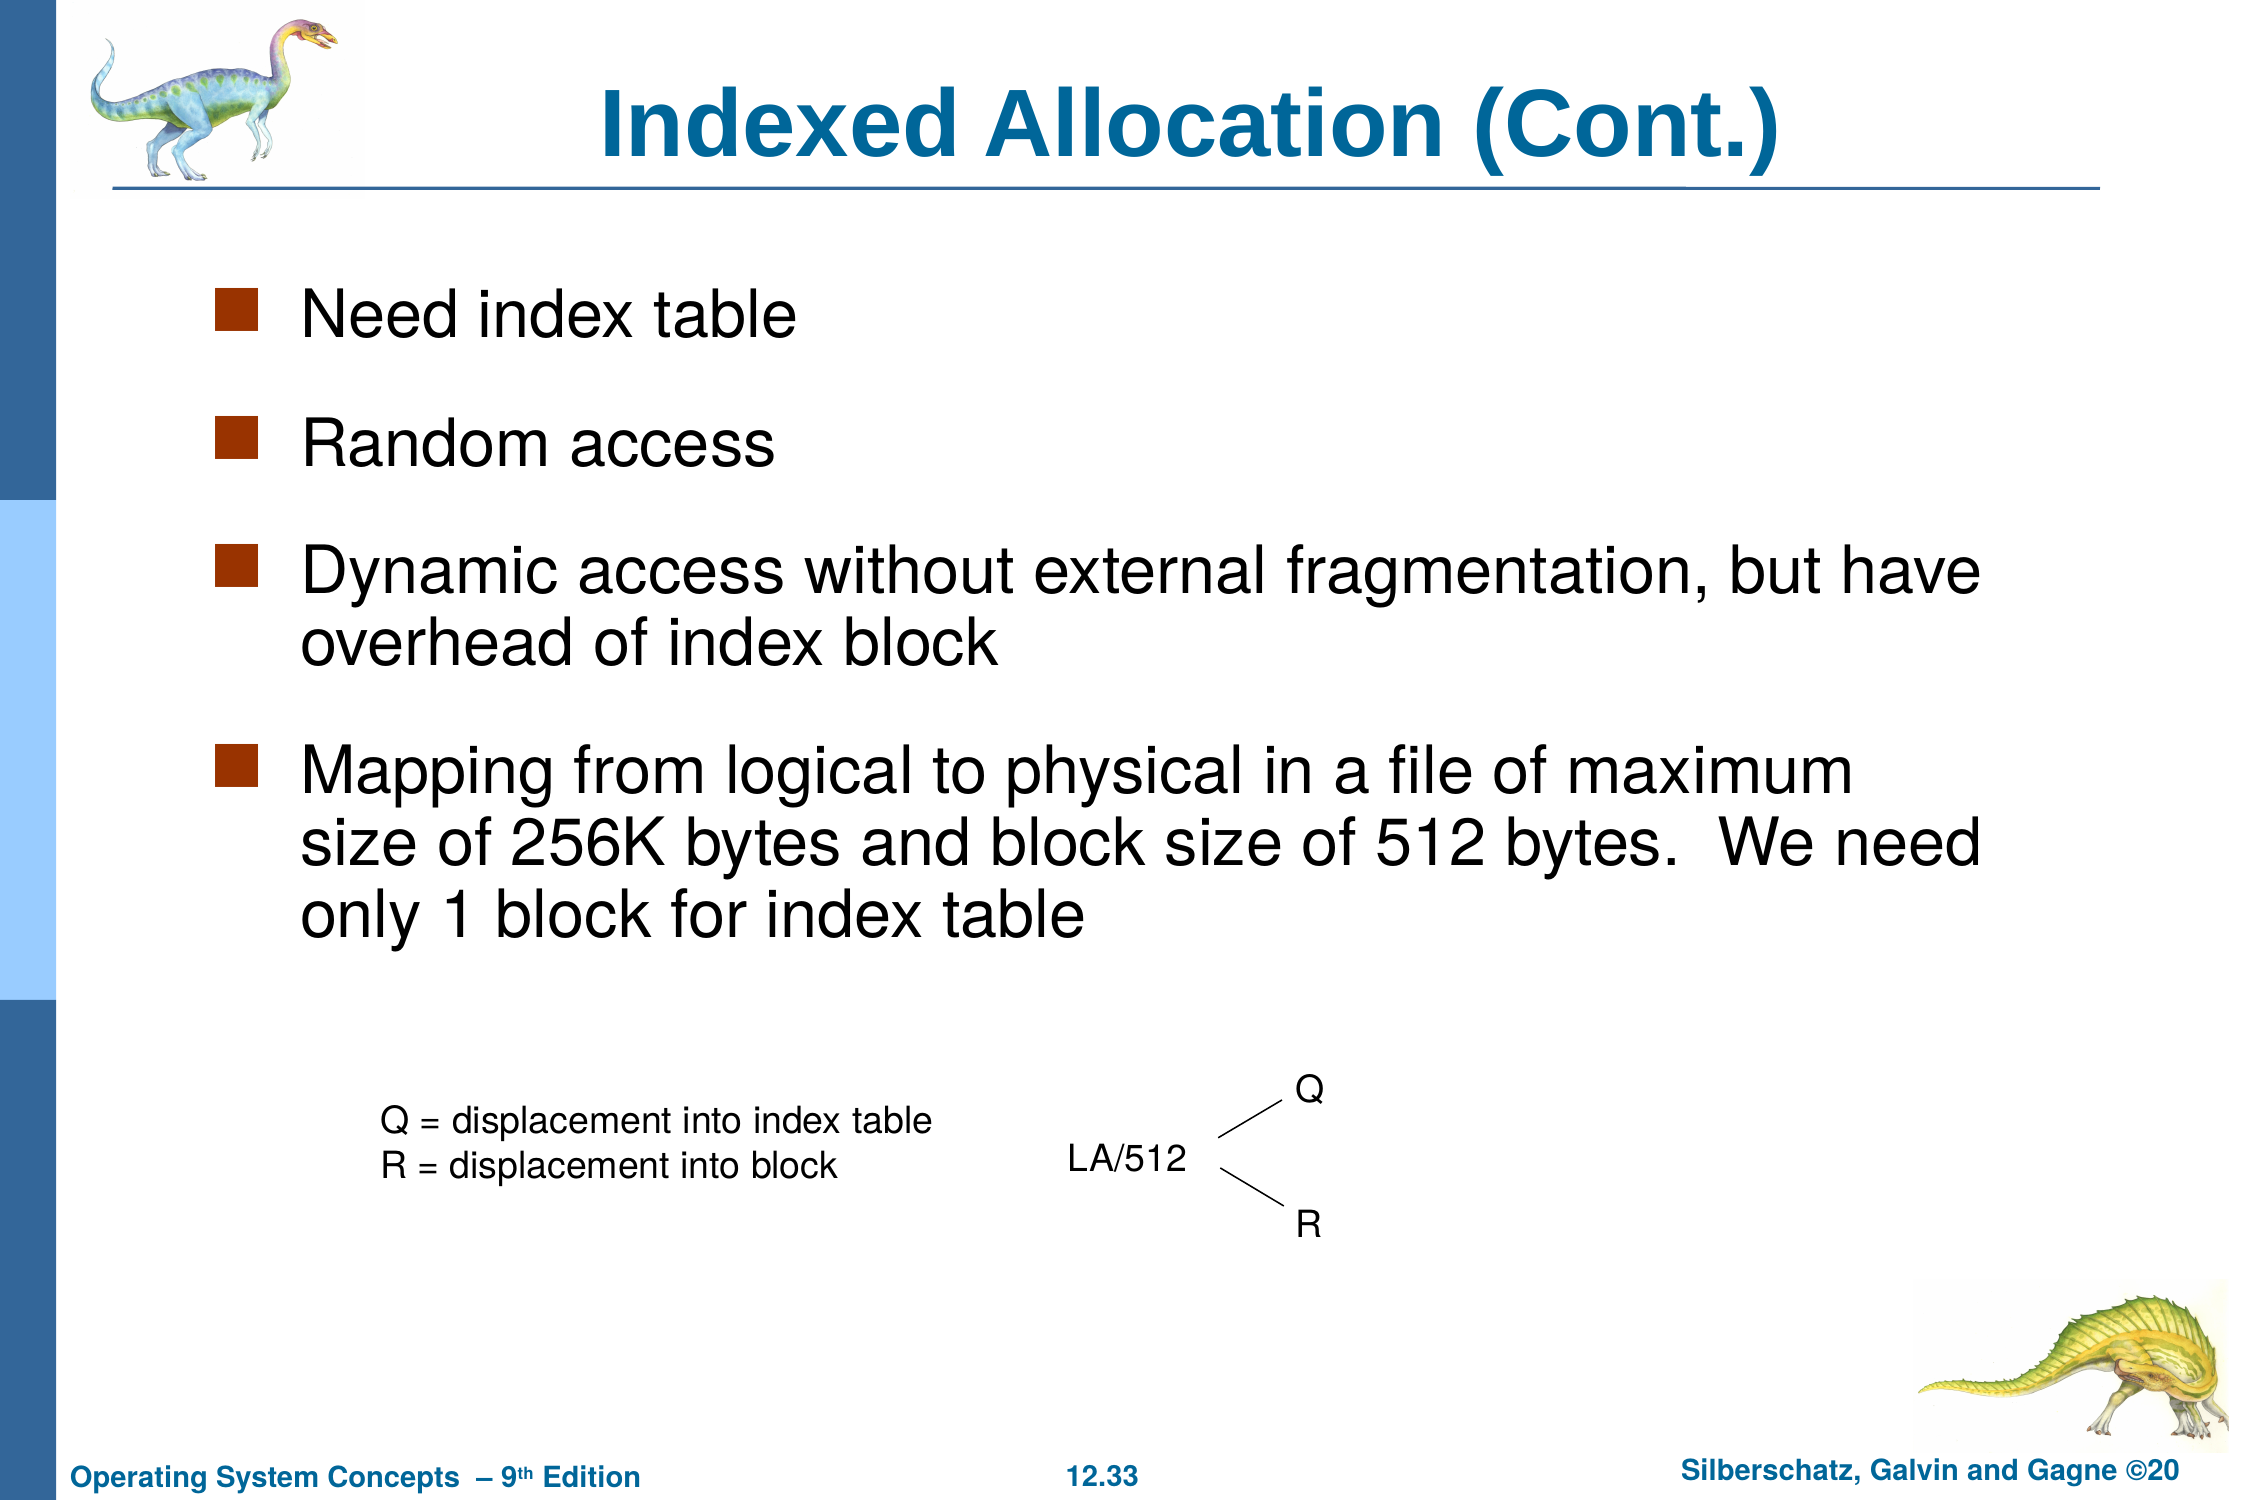

# Indexed Allocation (Cont.)
Need index table

Random access

Dynamic access without external fragmentation, but have overhead of index block

Mapping from logical to physical in a file of maximum size of 256K bytes and block size of 512 bytes.  We need only 1 block for index table
Q
Q = displacement into index table
R = displacement into block

LA/512

R